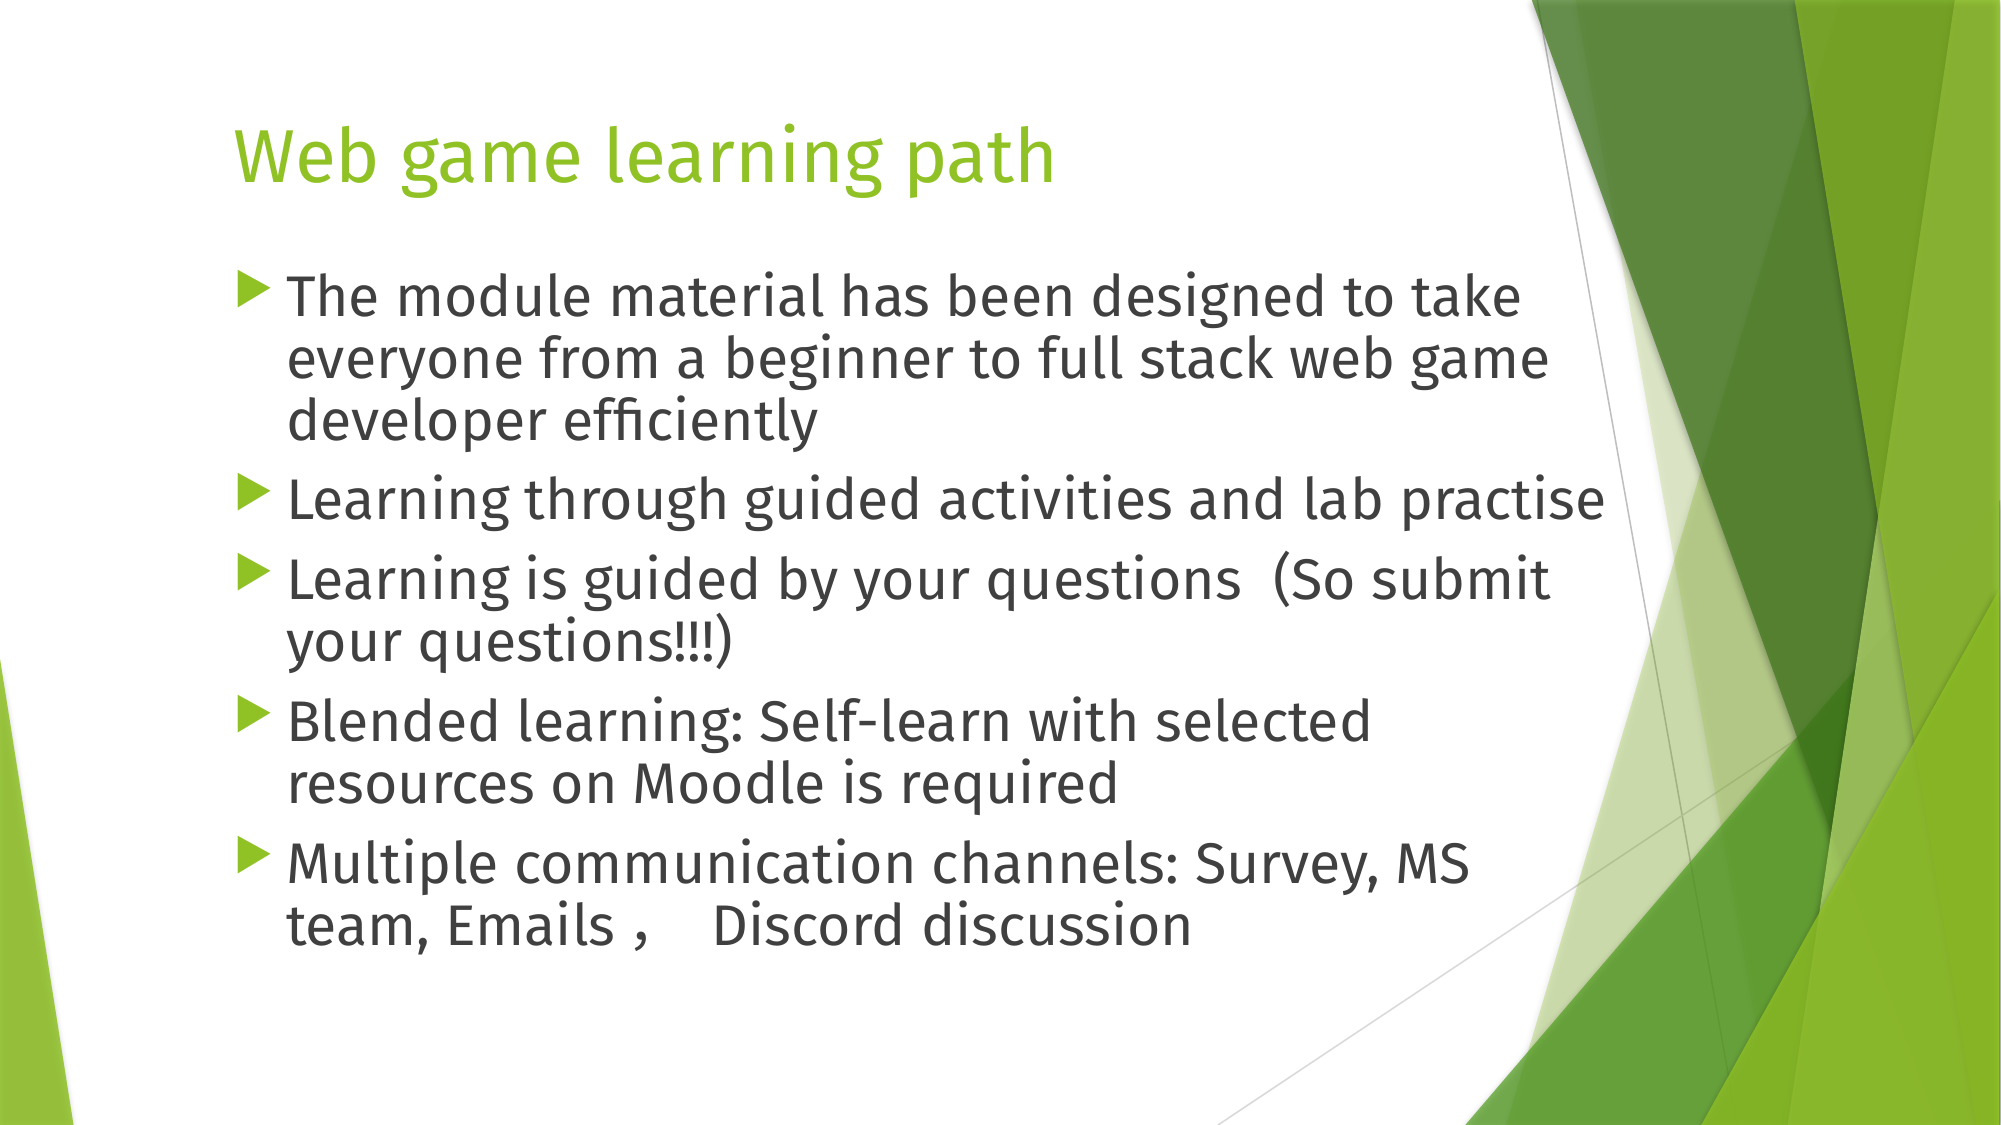

# Web game learning path
The module material has been designed to take everyone from a beginner to full stack web game developer efficiently
Learning through guided activities and lab practise
Learning is guided by your questions  (So submit your questions!!!)
Blended learning: Self-learn with selected resources on Moodle is required
Multiple communication channels: Survey, MS team, Emails， Discord discussion